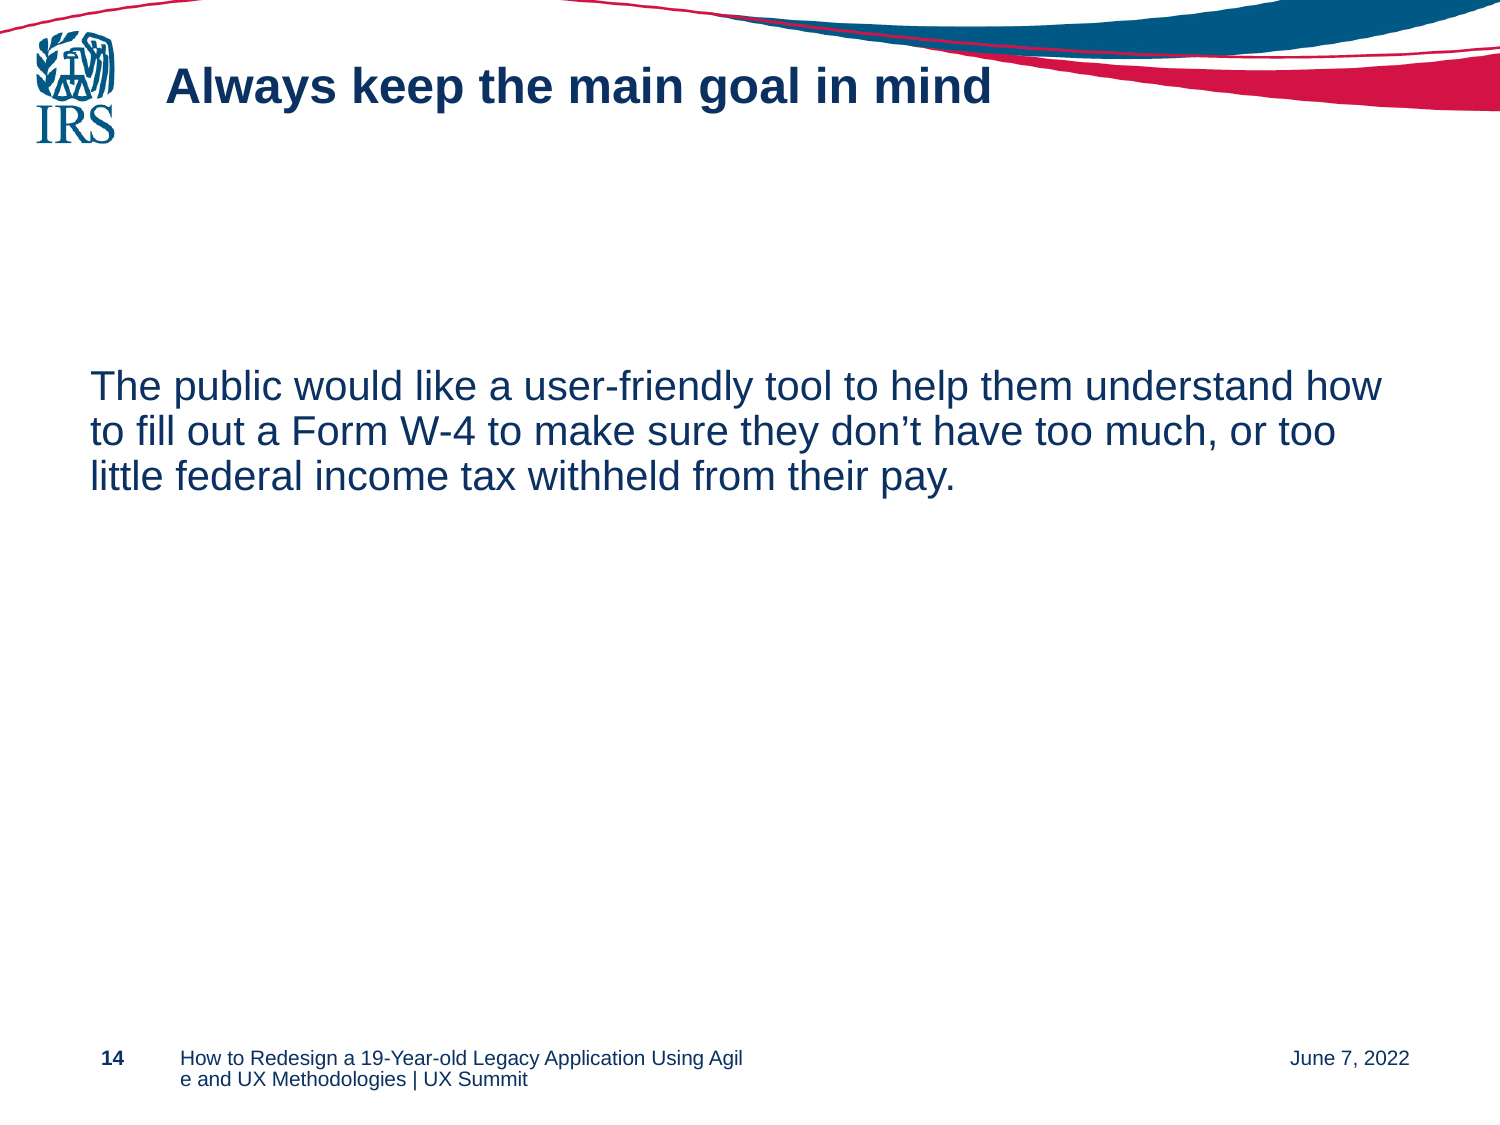

# Always keep the main goal in mind

The public would like a user-friendly tool to help them understand how to fill out a Form W-4 to make sure they don’t have too much, or too little federal income tax withheld from their pay.

14
How to Redesign a 19-Year-old Legacy Application Using Agile and UX Methodologies | UX Summit
June 7, 2022